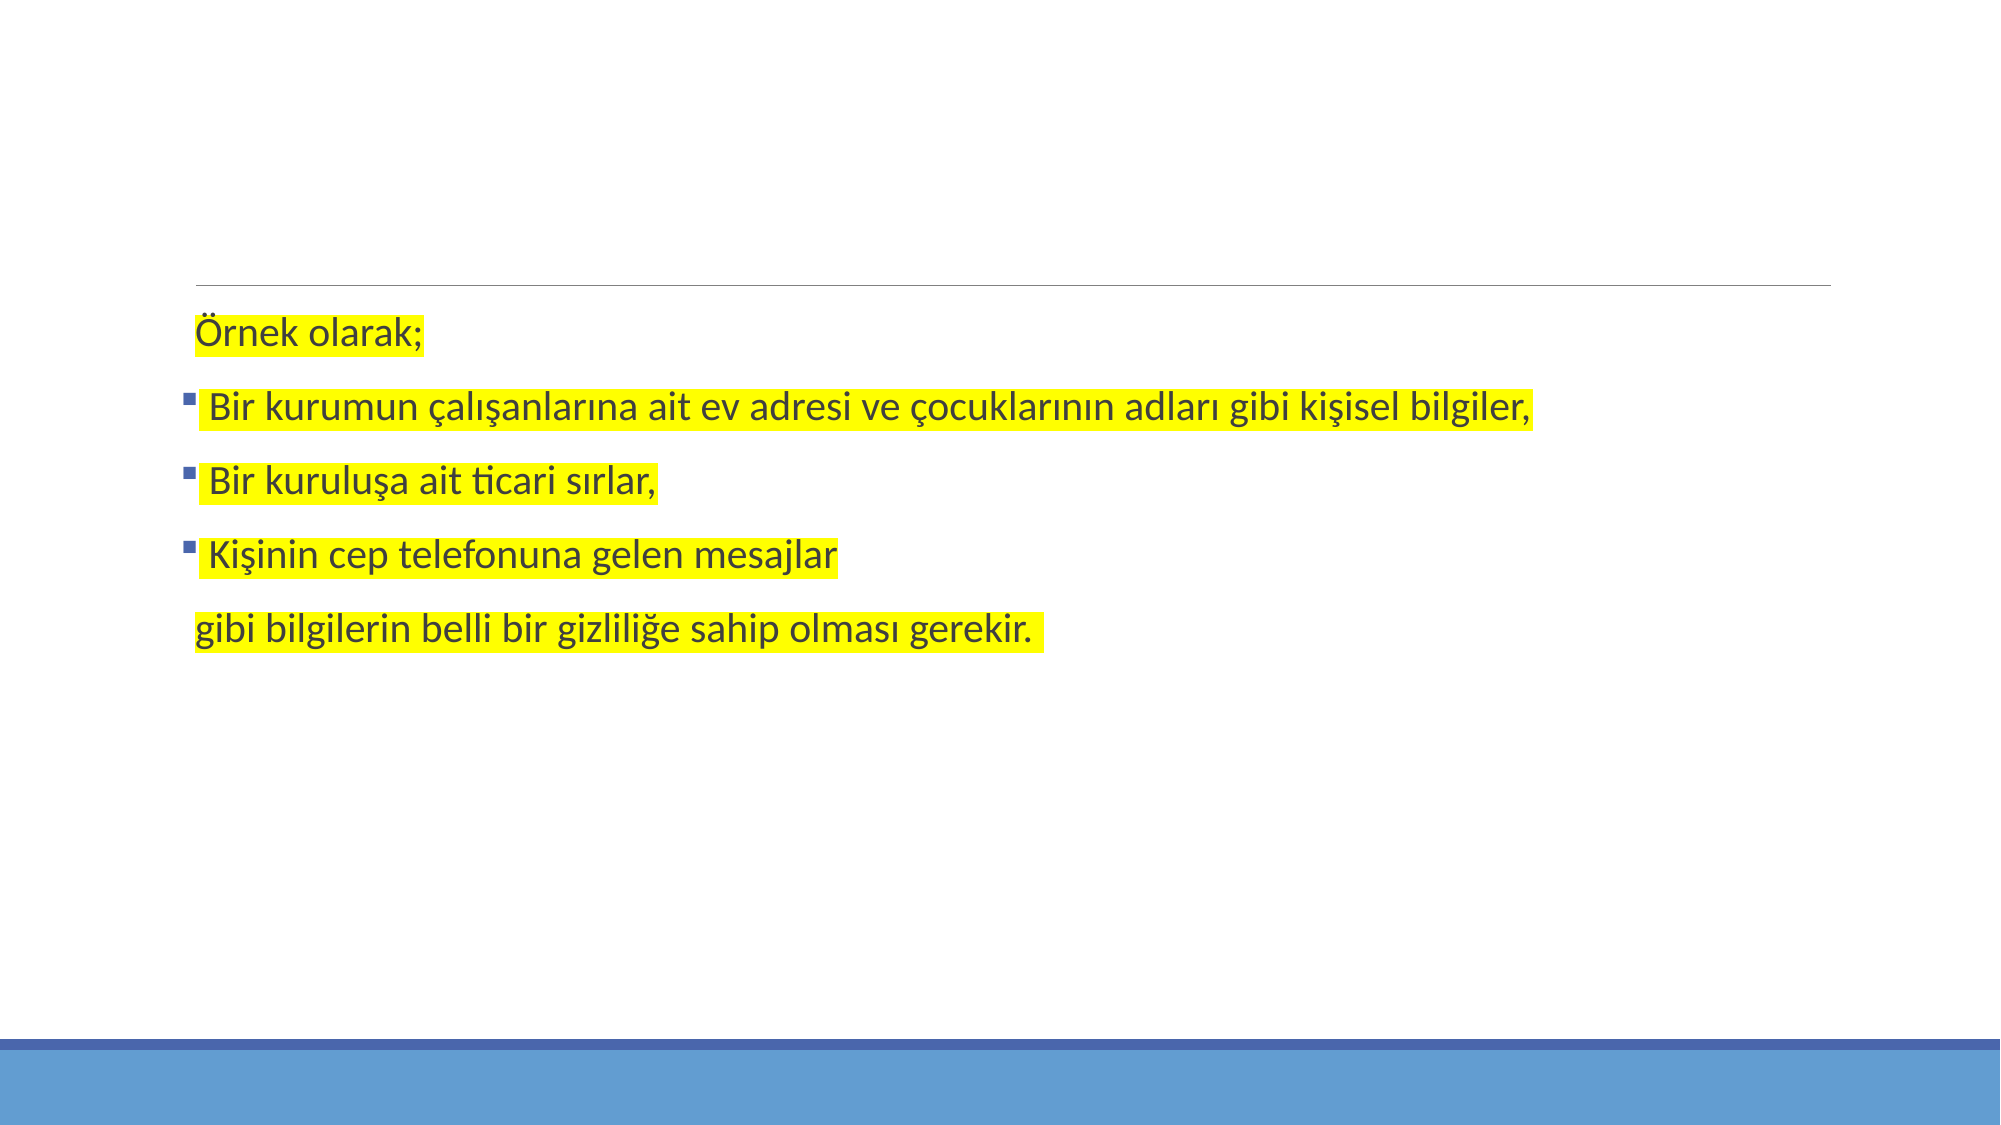

Örnek olarak;
 Bir kurumun çalışanlarına ait ev adresi ve çocuklarının adları gibi kişisel bilgiler,
 Bir kuruluşa ait ticari sırlar,
 Kişinin cep telefonuna gelen mesajlar
gibi bilgilerin belli bir gizliliğe sahip olması gerekir.